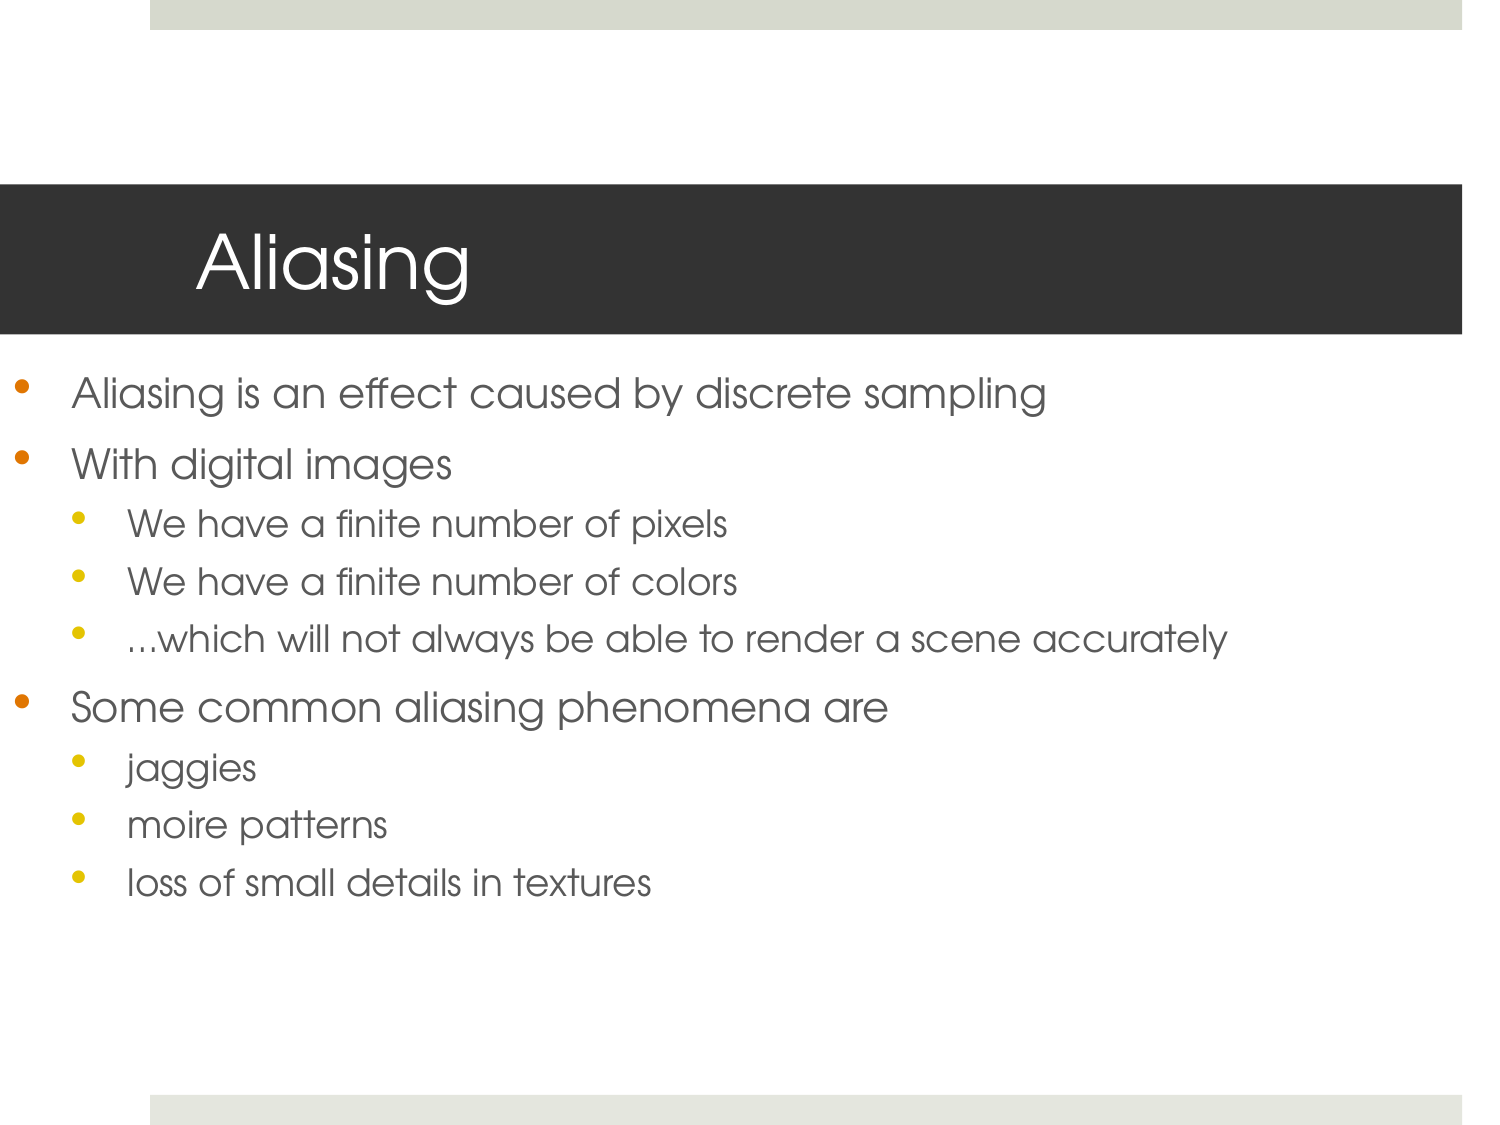

# Aliasing
Aliasing is an effect caused by discrete sampling
With digital images
We have a finite number of pixels
We have a finite number of colors
…which will not always be able to render a scene accurately
Some common aliasing phenomena are
jaggies
moire patterns
loss of small details in textures